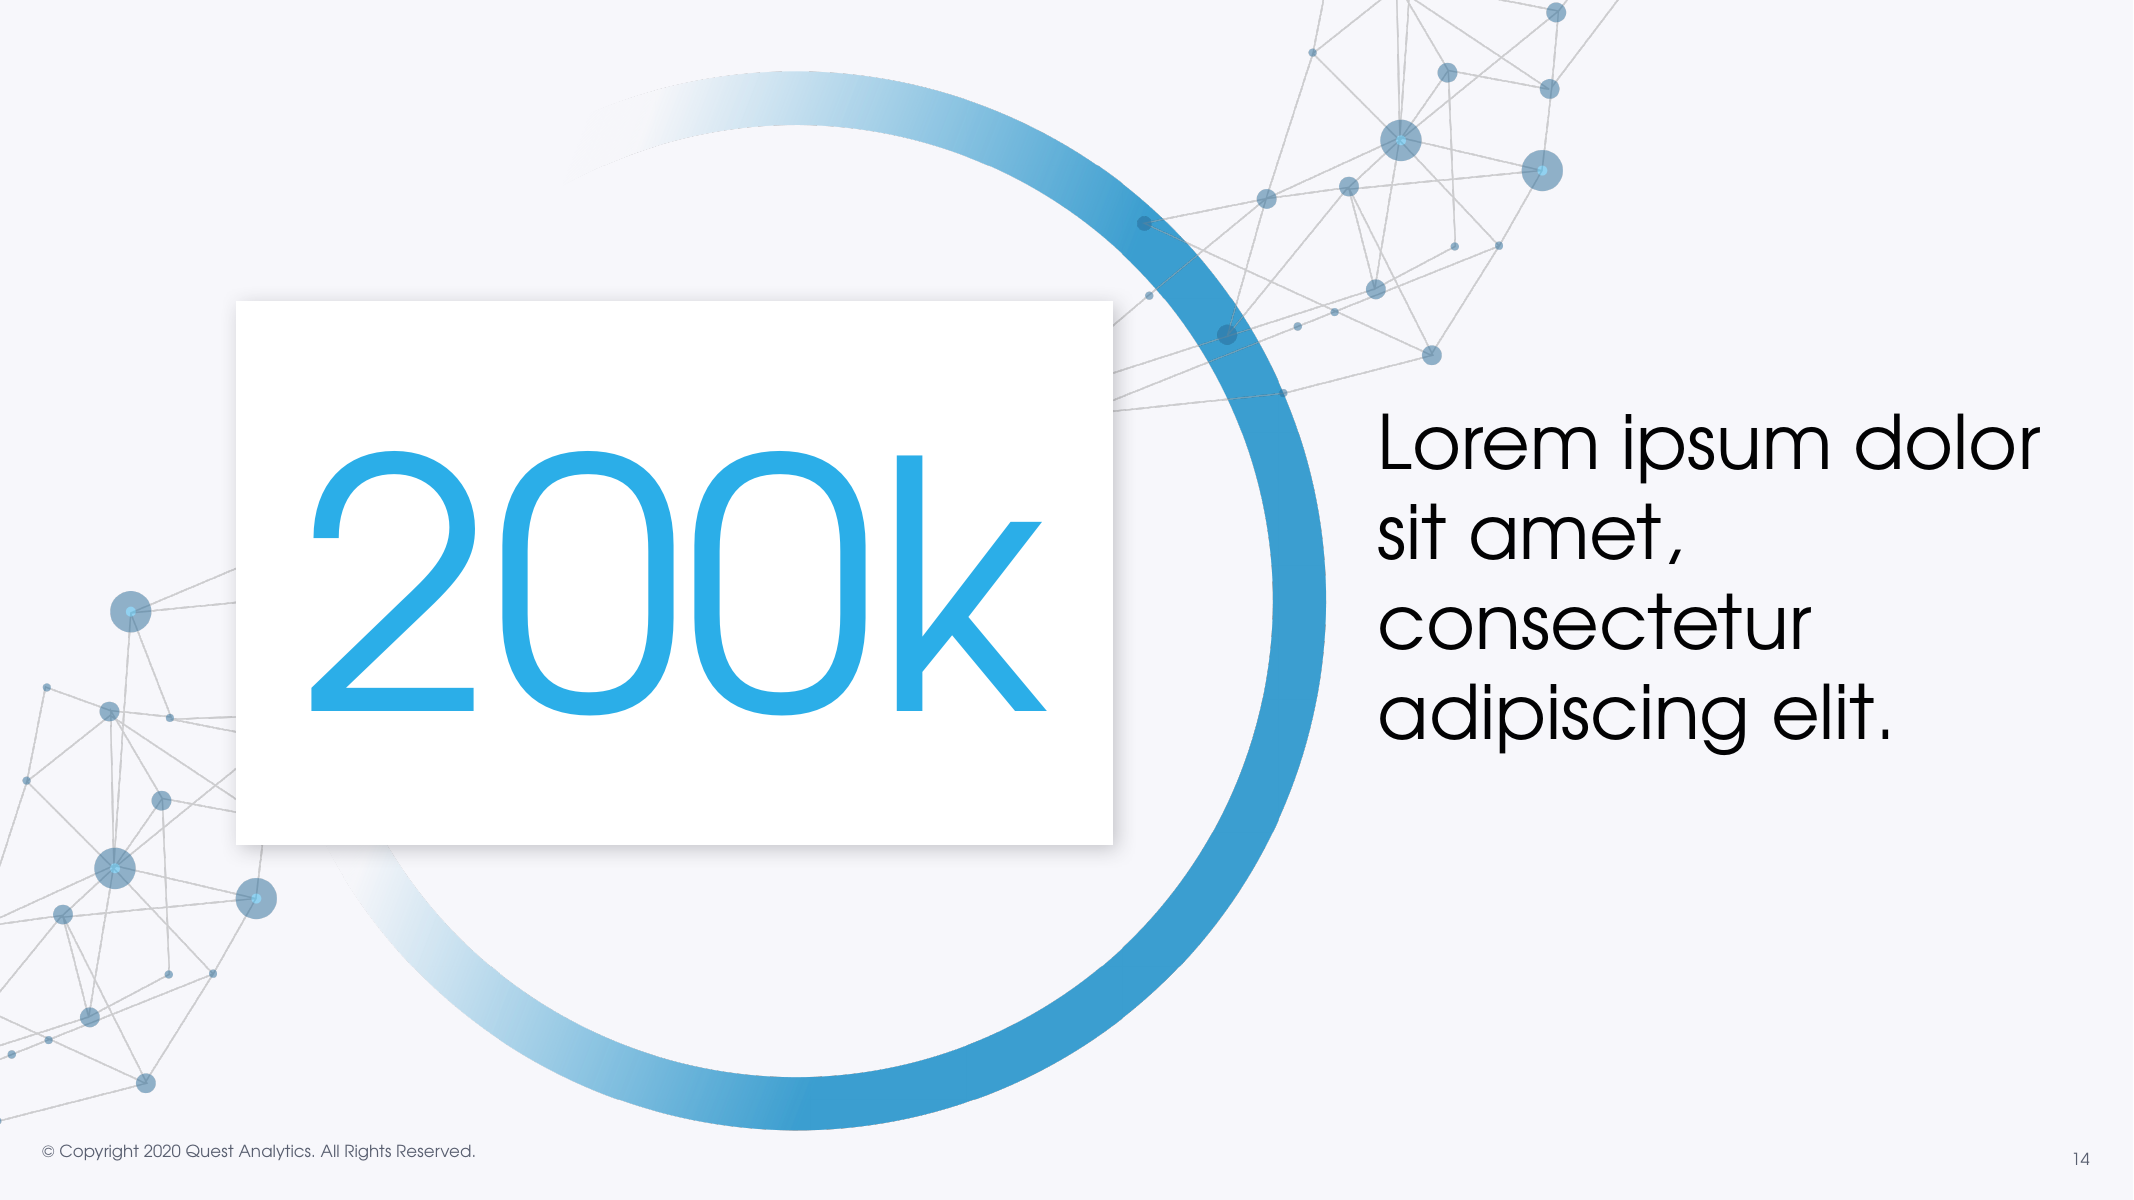

200k
Lorem ipsum dolor sit amet, consectetur adipiscing elit.